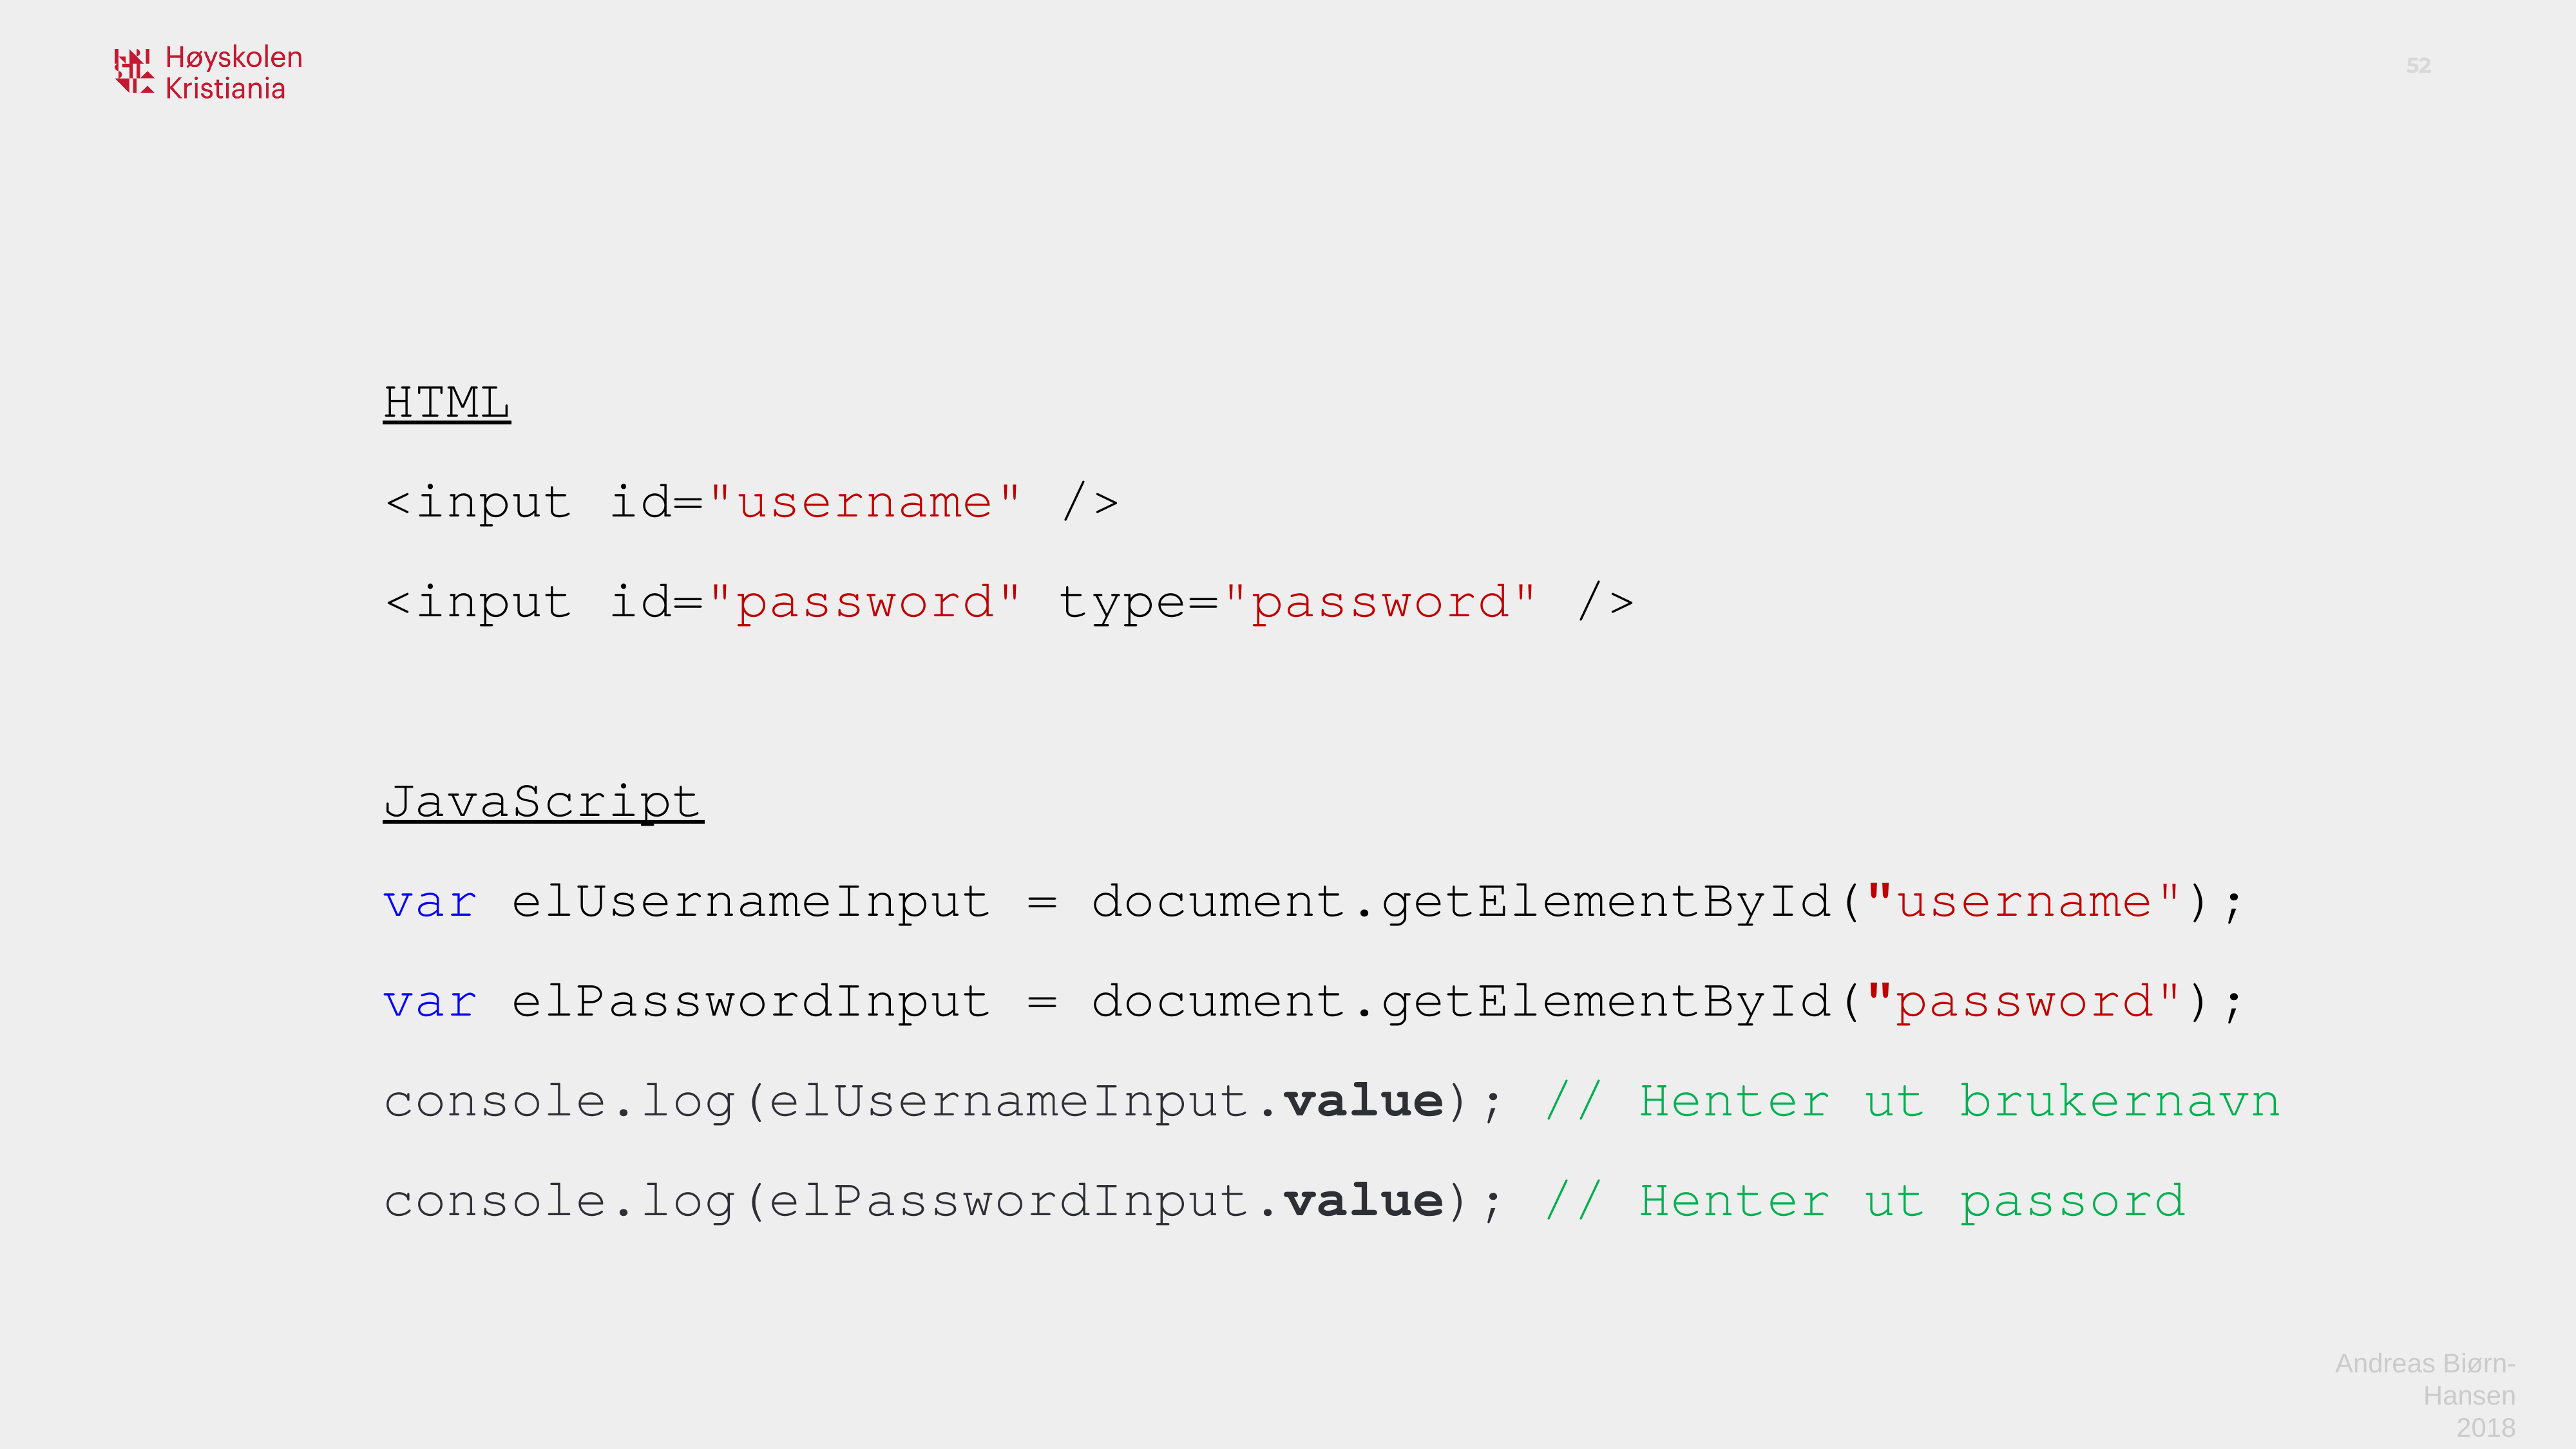

HTML
<input id="username" />
<input id="password" type="password" />

JavaScript
var elUsernameInput = document.getElementById("username");
var elPasswordInput = document.getElementById("password");
console.log(elUsernameInput.value); // Henter ut brukernavn
console.log(elPasswordInput.value); // Henter ut passord